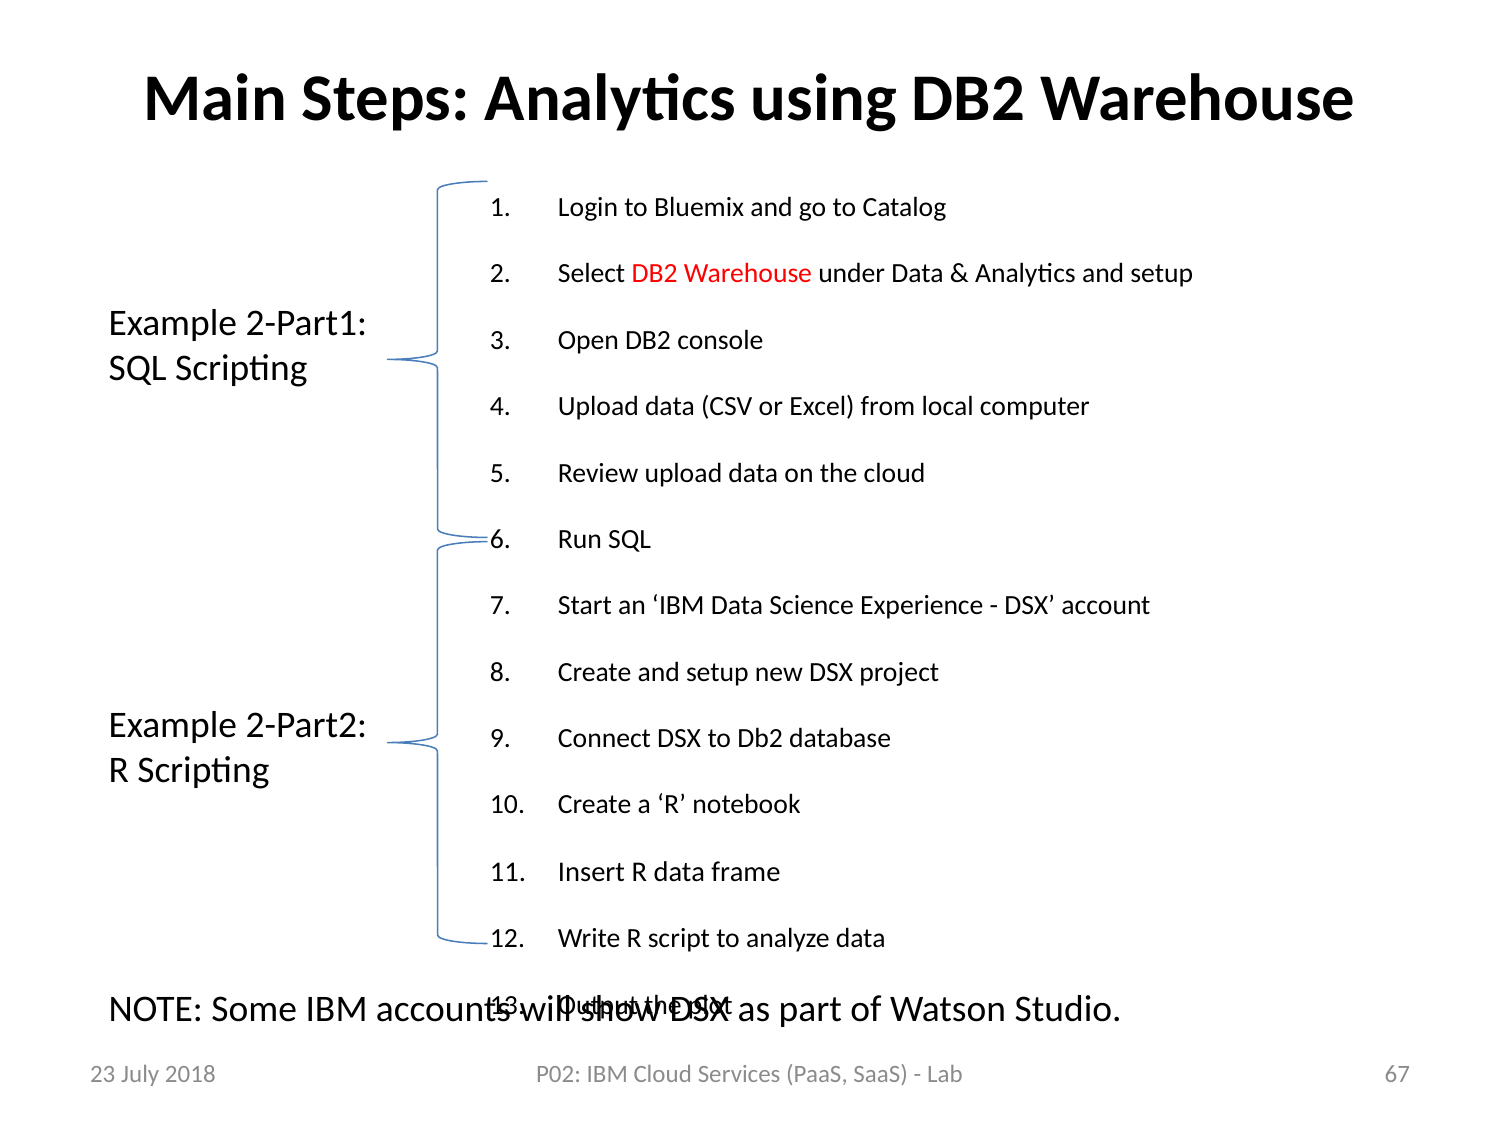

# Main Steps: Analytics using DB2 Warehouse

Login to Bluemix and go to Catalog

Select DB2 Warehouse under Data & Analytics and setup

Open DB2 console

Upload data (CSV or Excel) from local computer

Review upload data on the cloud

Run SQL

Start an ‘IBM Data Science Experience - DSX’ account

Create and setup new DSX project

Connect DSX to Db2 database

Create a ‘R’ notebook

Insert R data frame

Write R script to analyze data

Output the plot

Example 2-Part1:
SQL Scripting

Example 2-Part2:
R Scripting
NOTE: Some IBM accounts will show DSX as part of Watson Studio.
23 July 2018
P02: IBM Cloud Services (PaaS, SaaS) - Lab
67